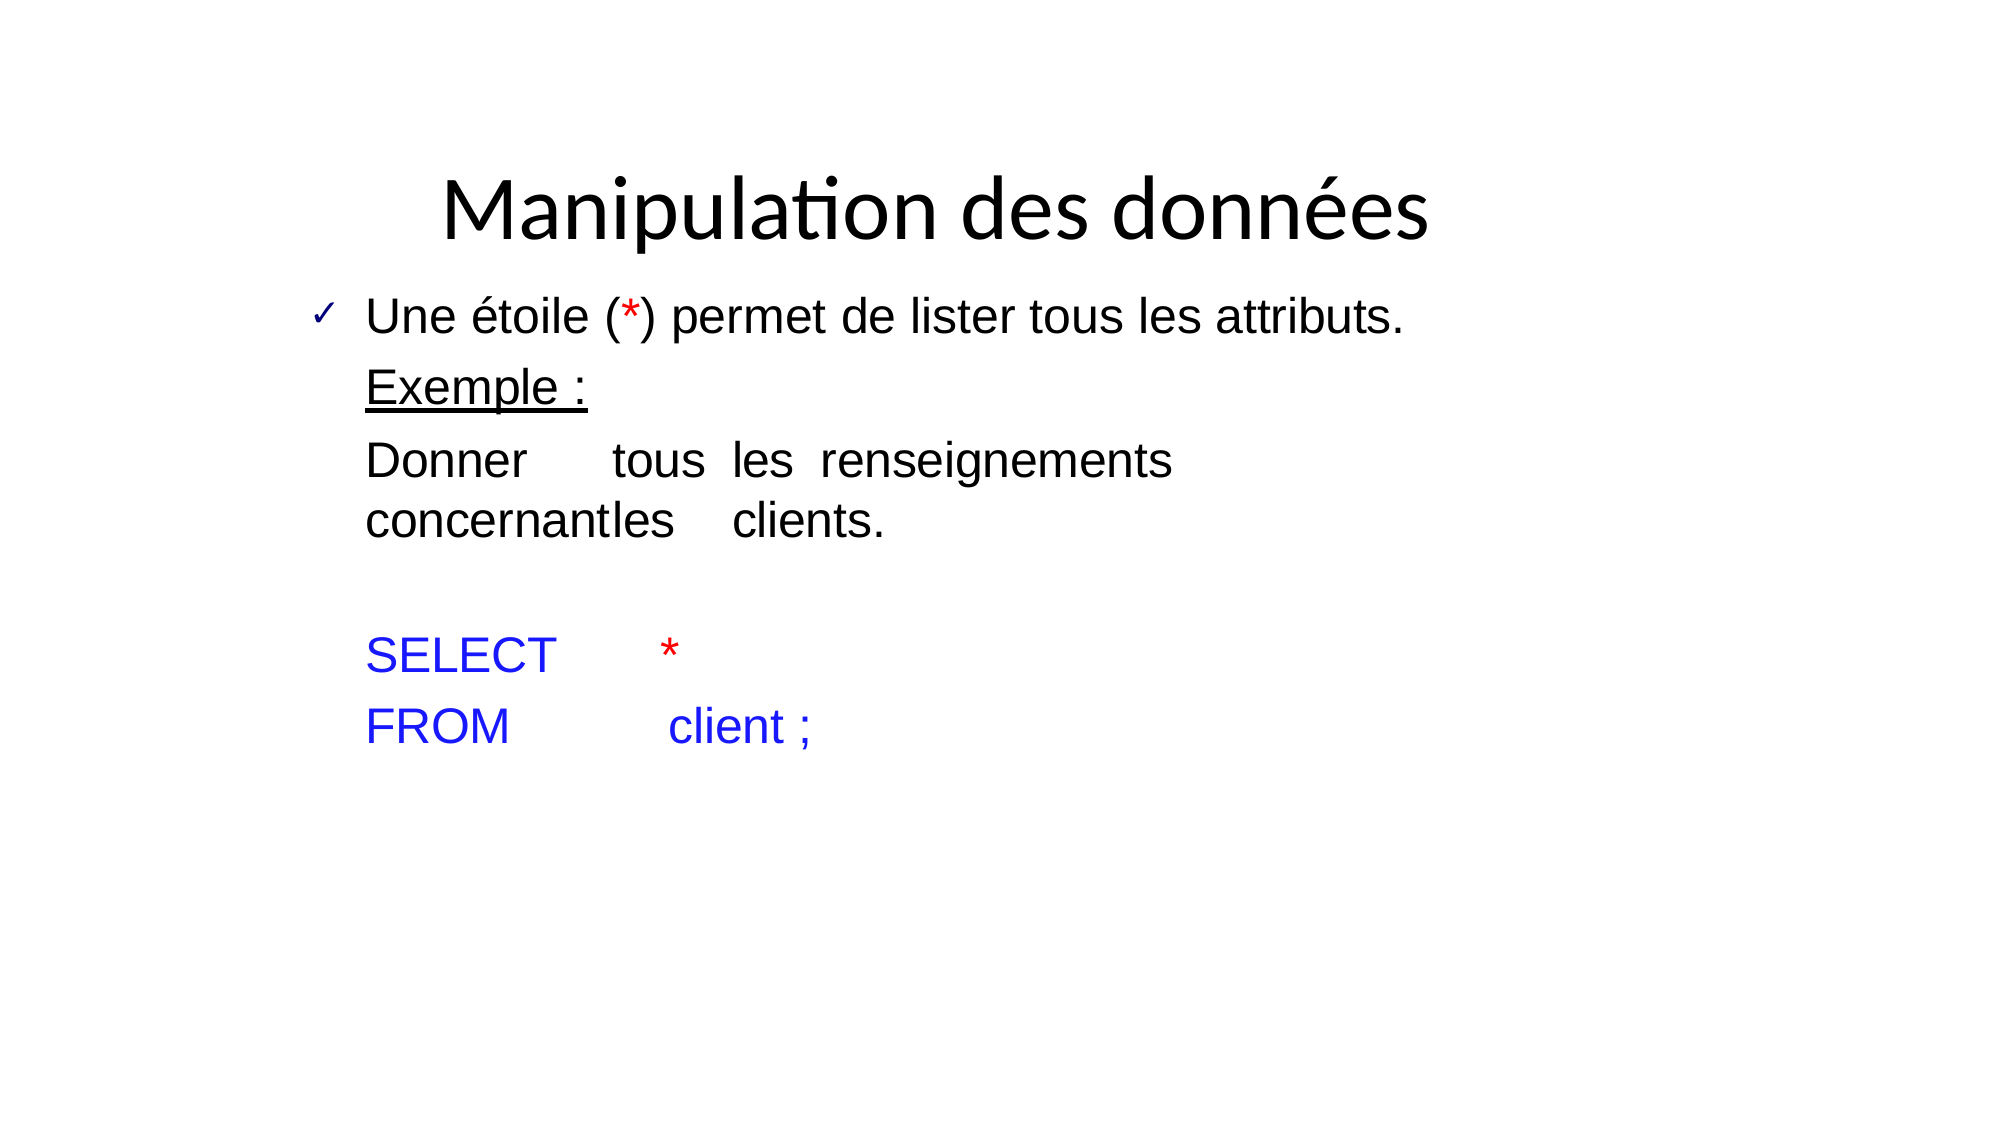

# Manipulation des données
Une étoile (*) permet de lister tous les attributs. Exemple :
Donner	tous	les	renseignements	concernant	les	clients.

SELECT	*
FROM	client ;